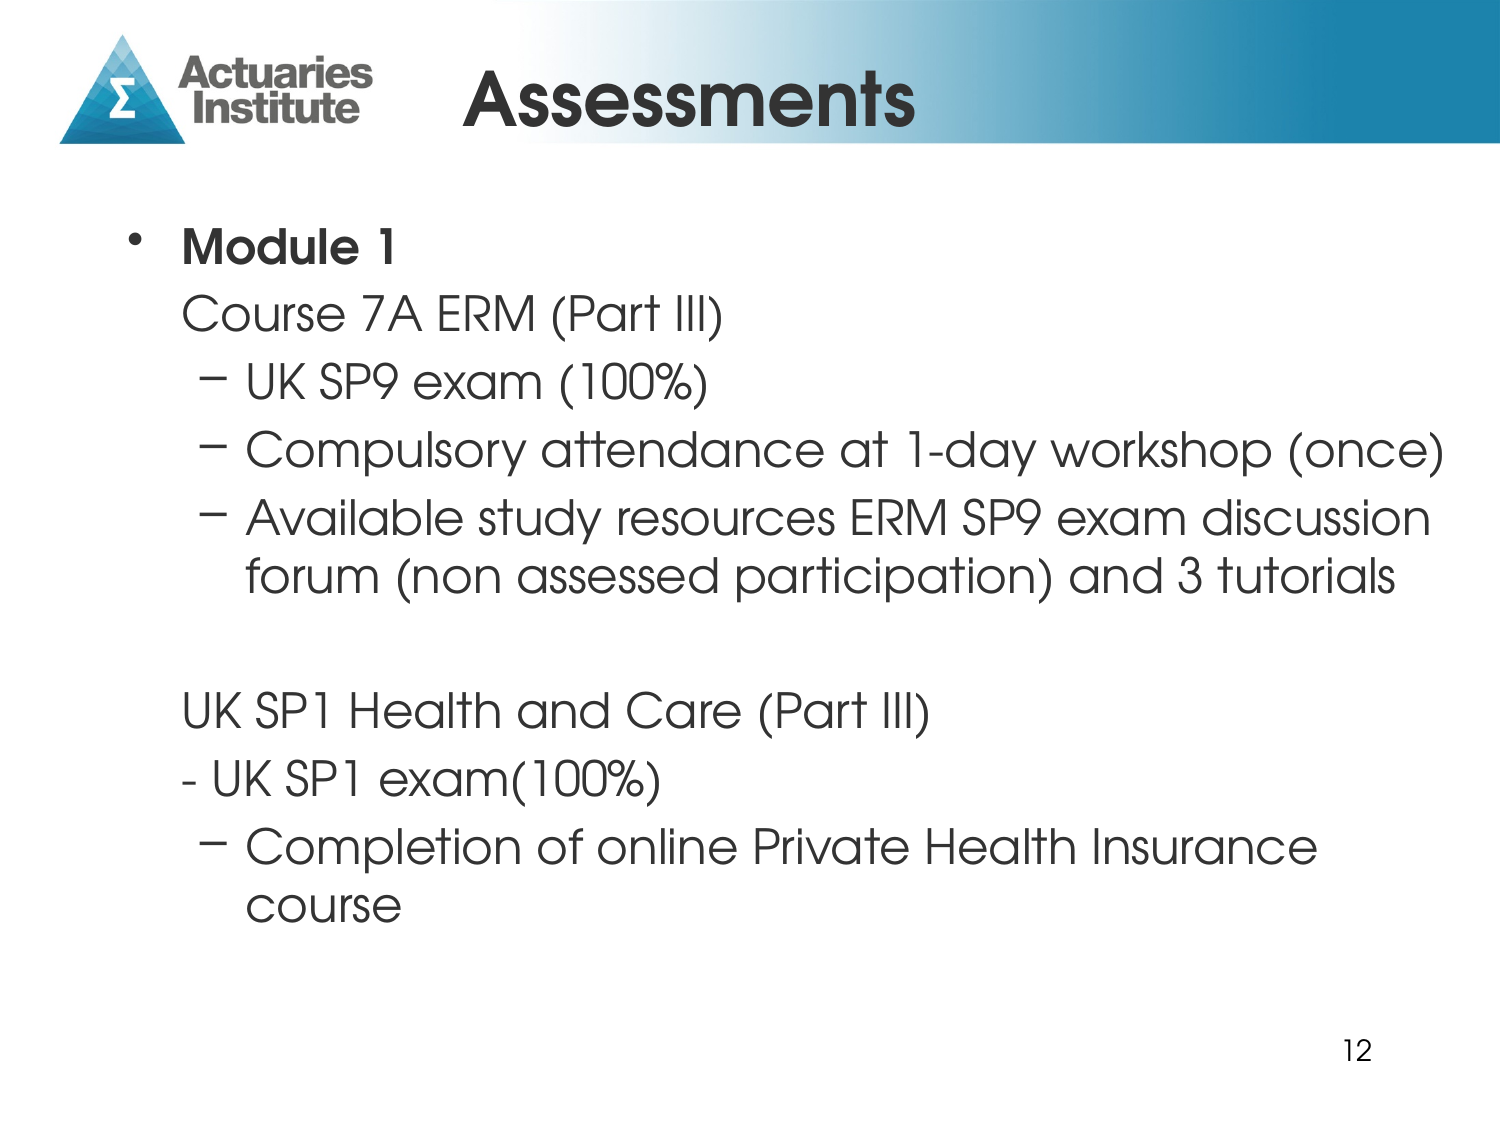

# Assessments
Module 1
    Course 7A ERM (Part III)
UK SP9 exam (100%)
Compulsory attendance at 1-day workshop (once)
Available study resources ERM SP9 exam discussion forum (non assessed participation) and 3 tutorials

UK SP1 Health and Care (Part III)
- UK SP1 exam(100%)
Completion of online Private Health Insurance course

12